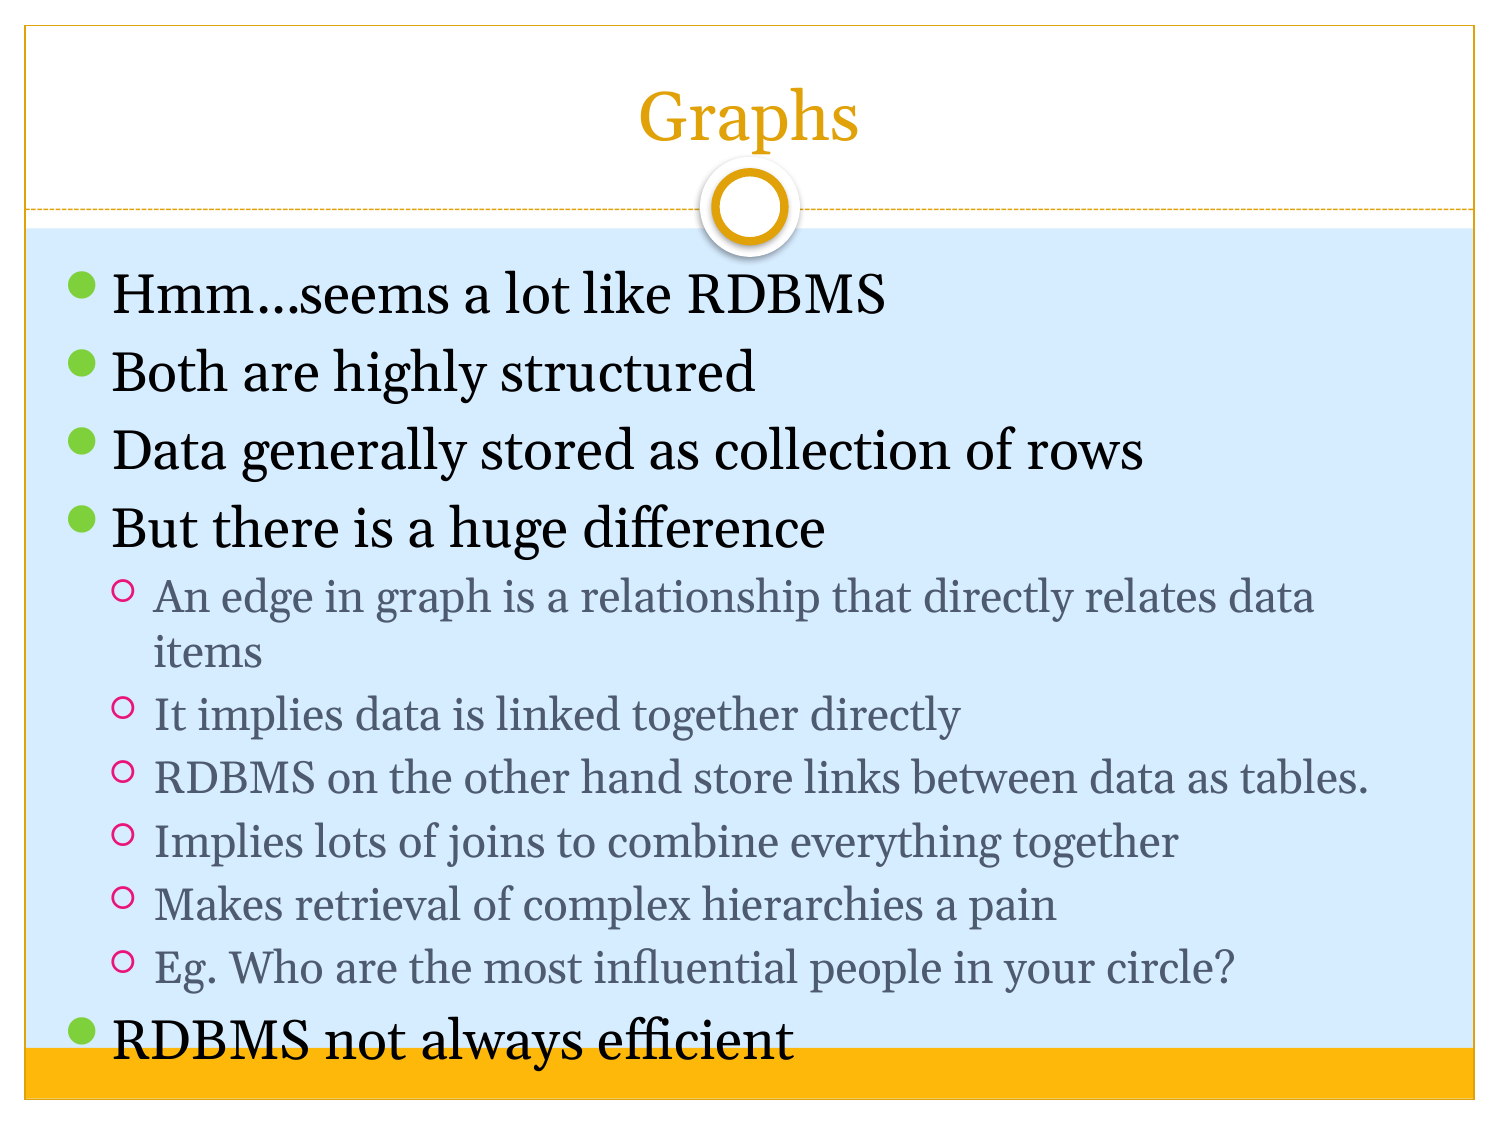

# Graphs
Hmm…seems a lot like RDBMS
Both are highly structured
Data generally stored as collection of rows
But there is a huge difference
An edge in graph is a relationship that directly relates data items
It implies data is linked together directly
RDBMS on the other hand store links between data as tables.
Implies lots of joins to combine everything together
Makes retrieval of complex hierarchies a pain
Eg. Who are the most influential people in your circle?
RDBMS not always efficient